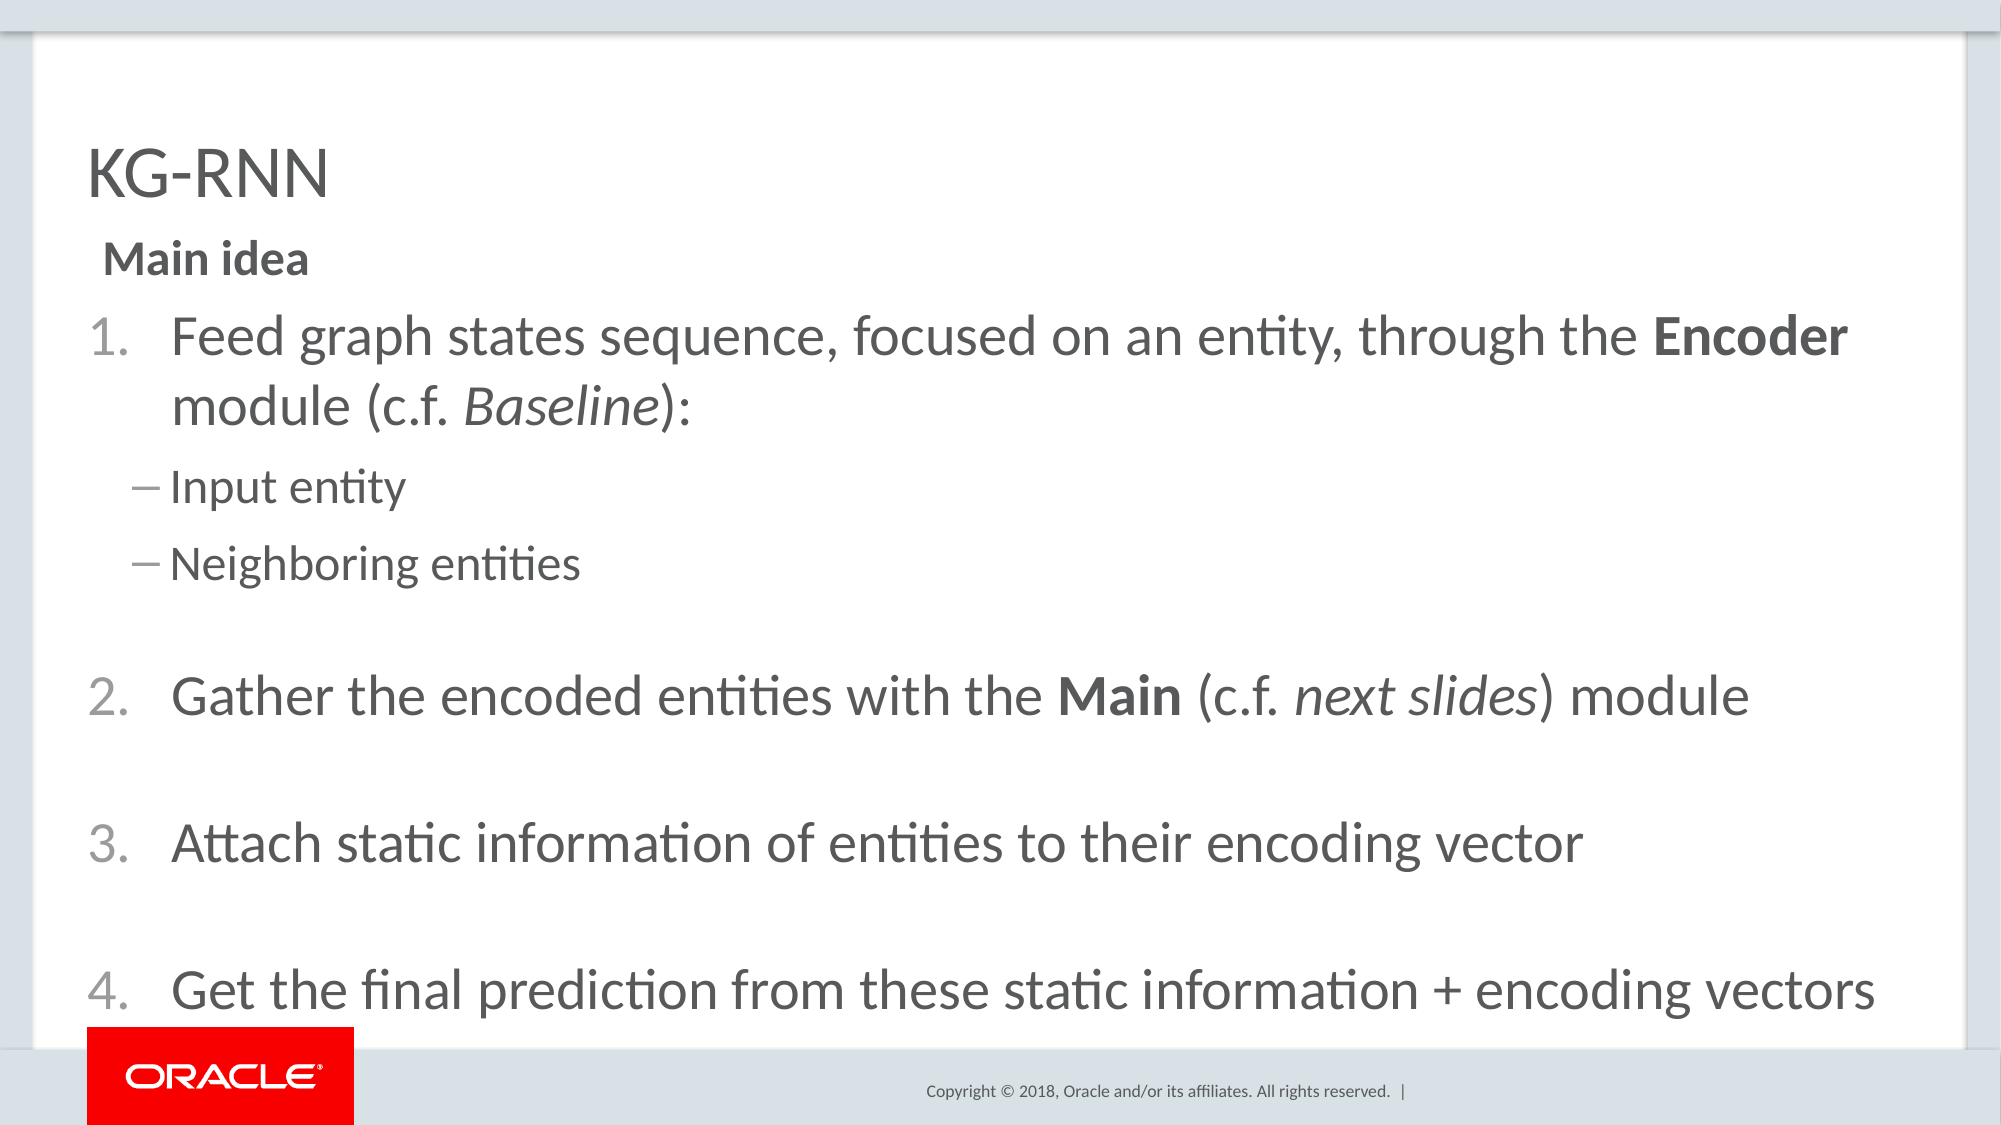

# KG-RNN
Main idea
Feed graph states sequence, focused on an entity, through the Encoder module (c.f. Baseline):
Input entity
Neighboring entities

Gather the encoded entities with the Main (c.f. next slides) module

Attach static information of entities to their encoding vector

Get the final prediction from these static information + encoding vectors